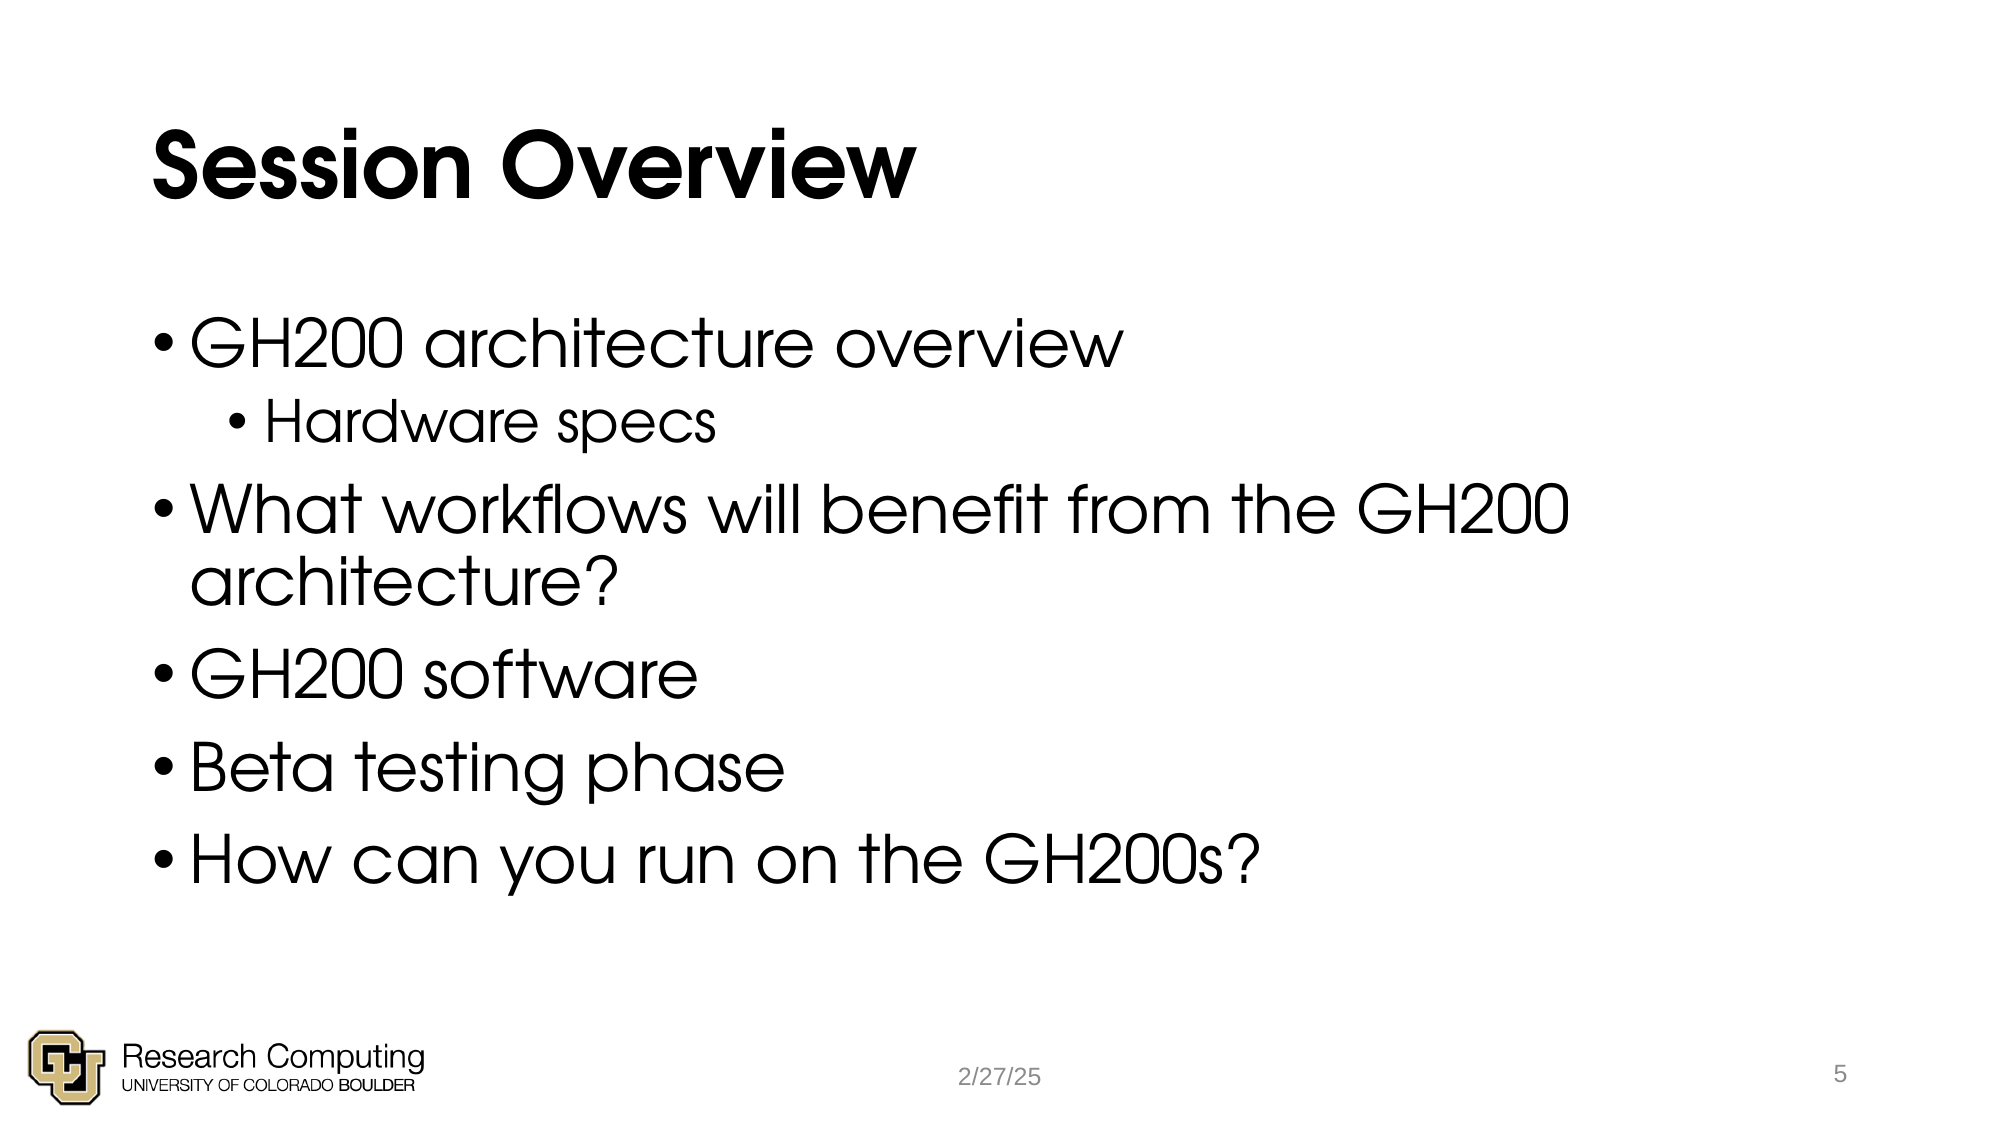

# Session Overview
GH200 architecture overview
Hardware specs
What workflows will benefit from the GH200 architecture?
GH200 software
Beta testing phase
How can you run on the GH200s?

5
2/27/25